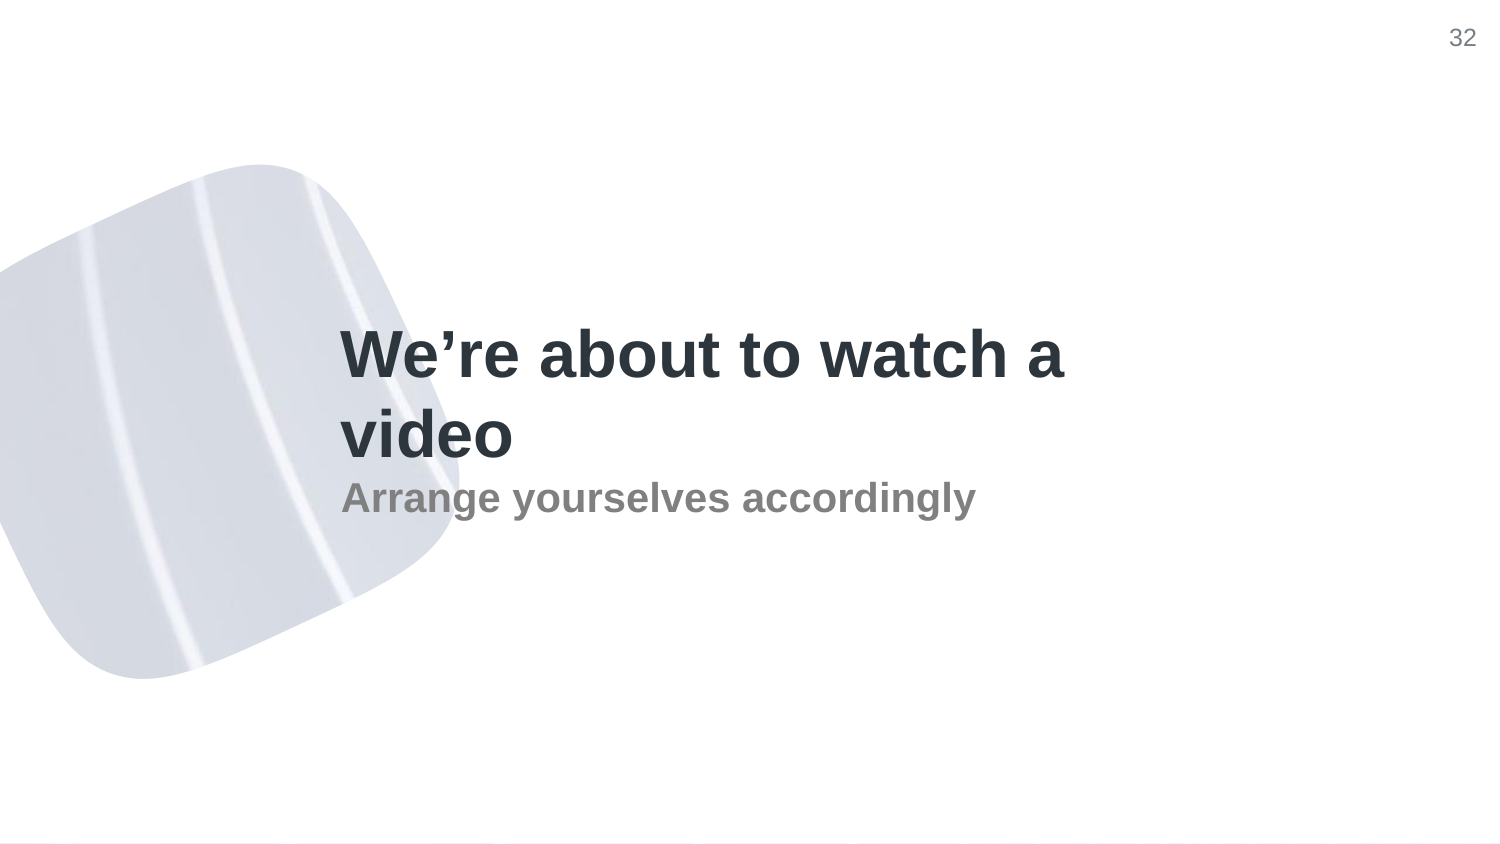

32
# We’re about to watch a video Arrange yourselves accordingly